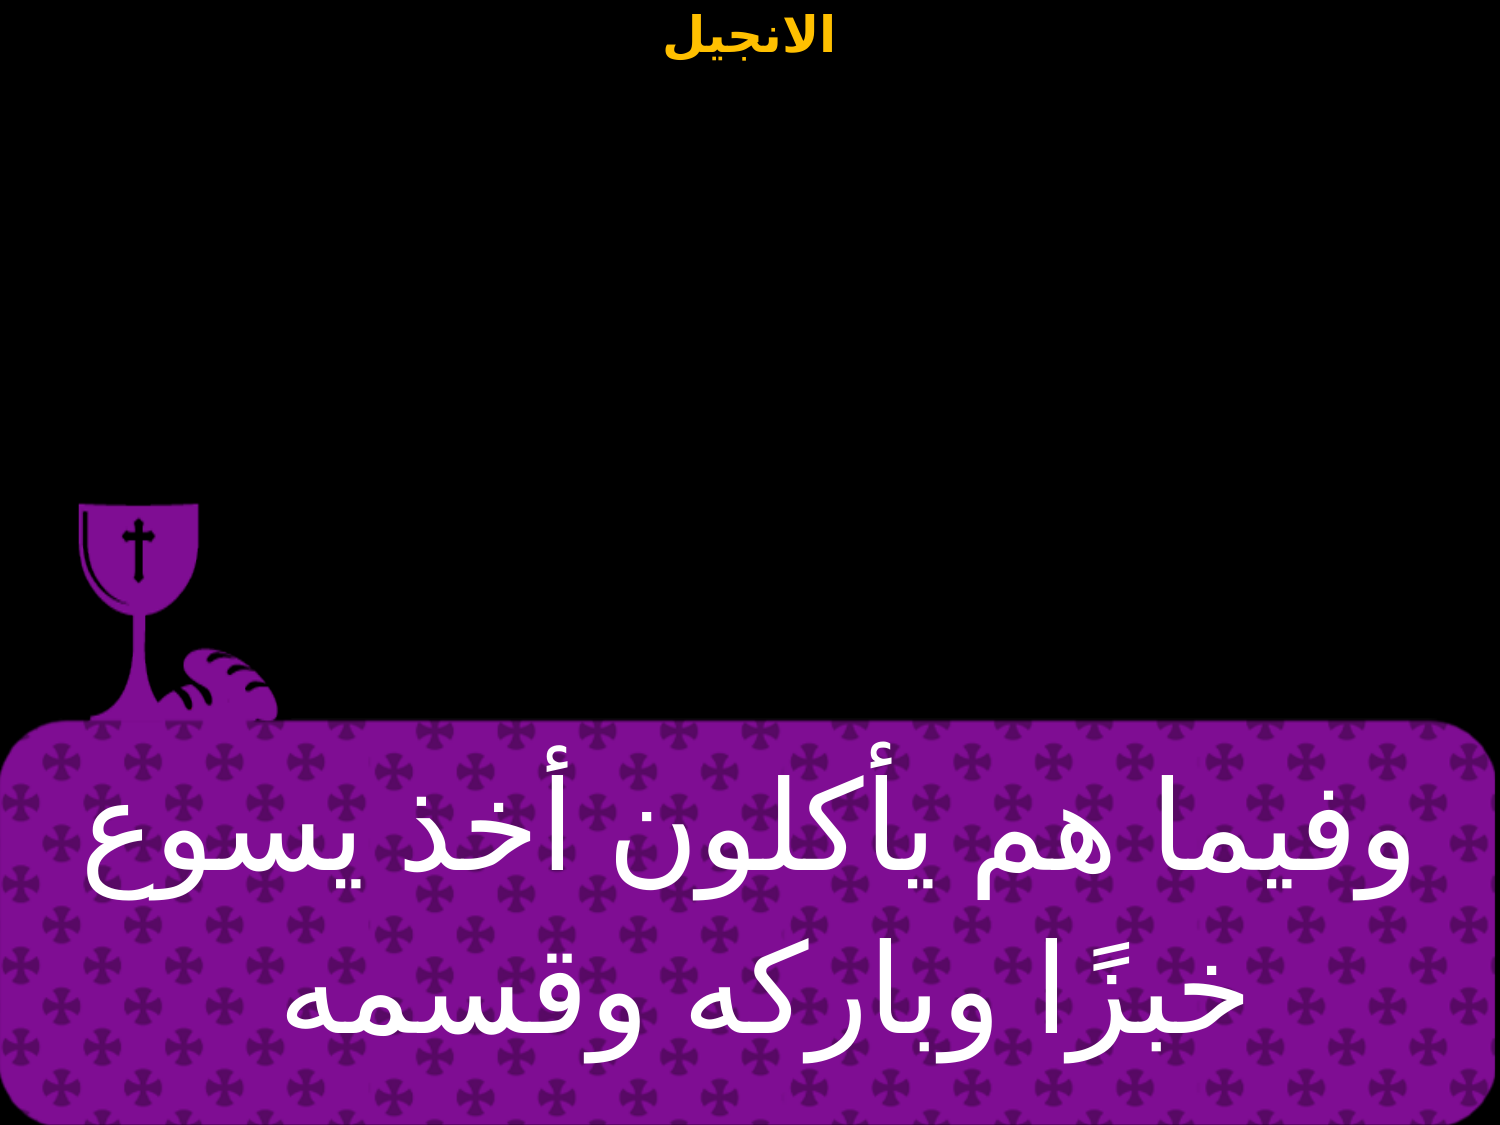

| وفيما هم يأكلون أخذ يسوع خبزًا وباركه وقسمه |
| --- |